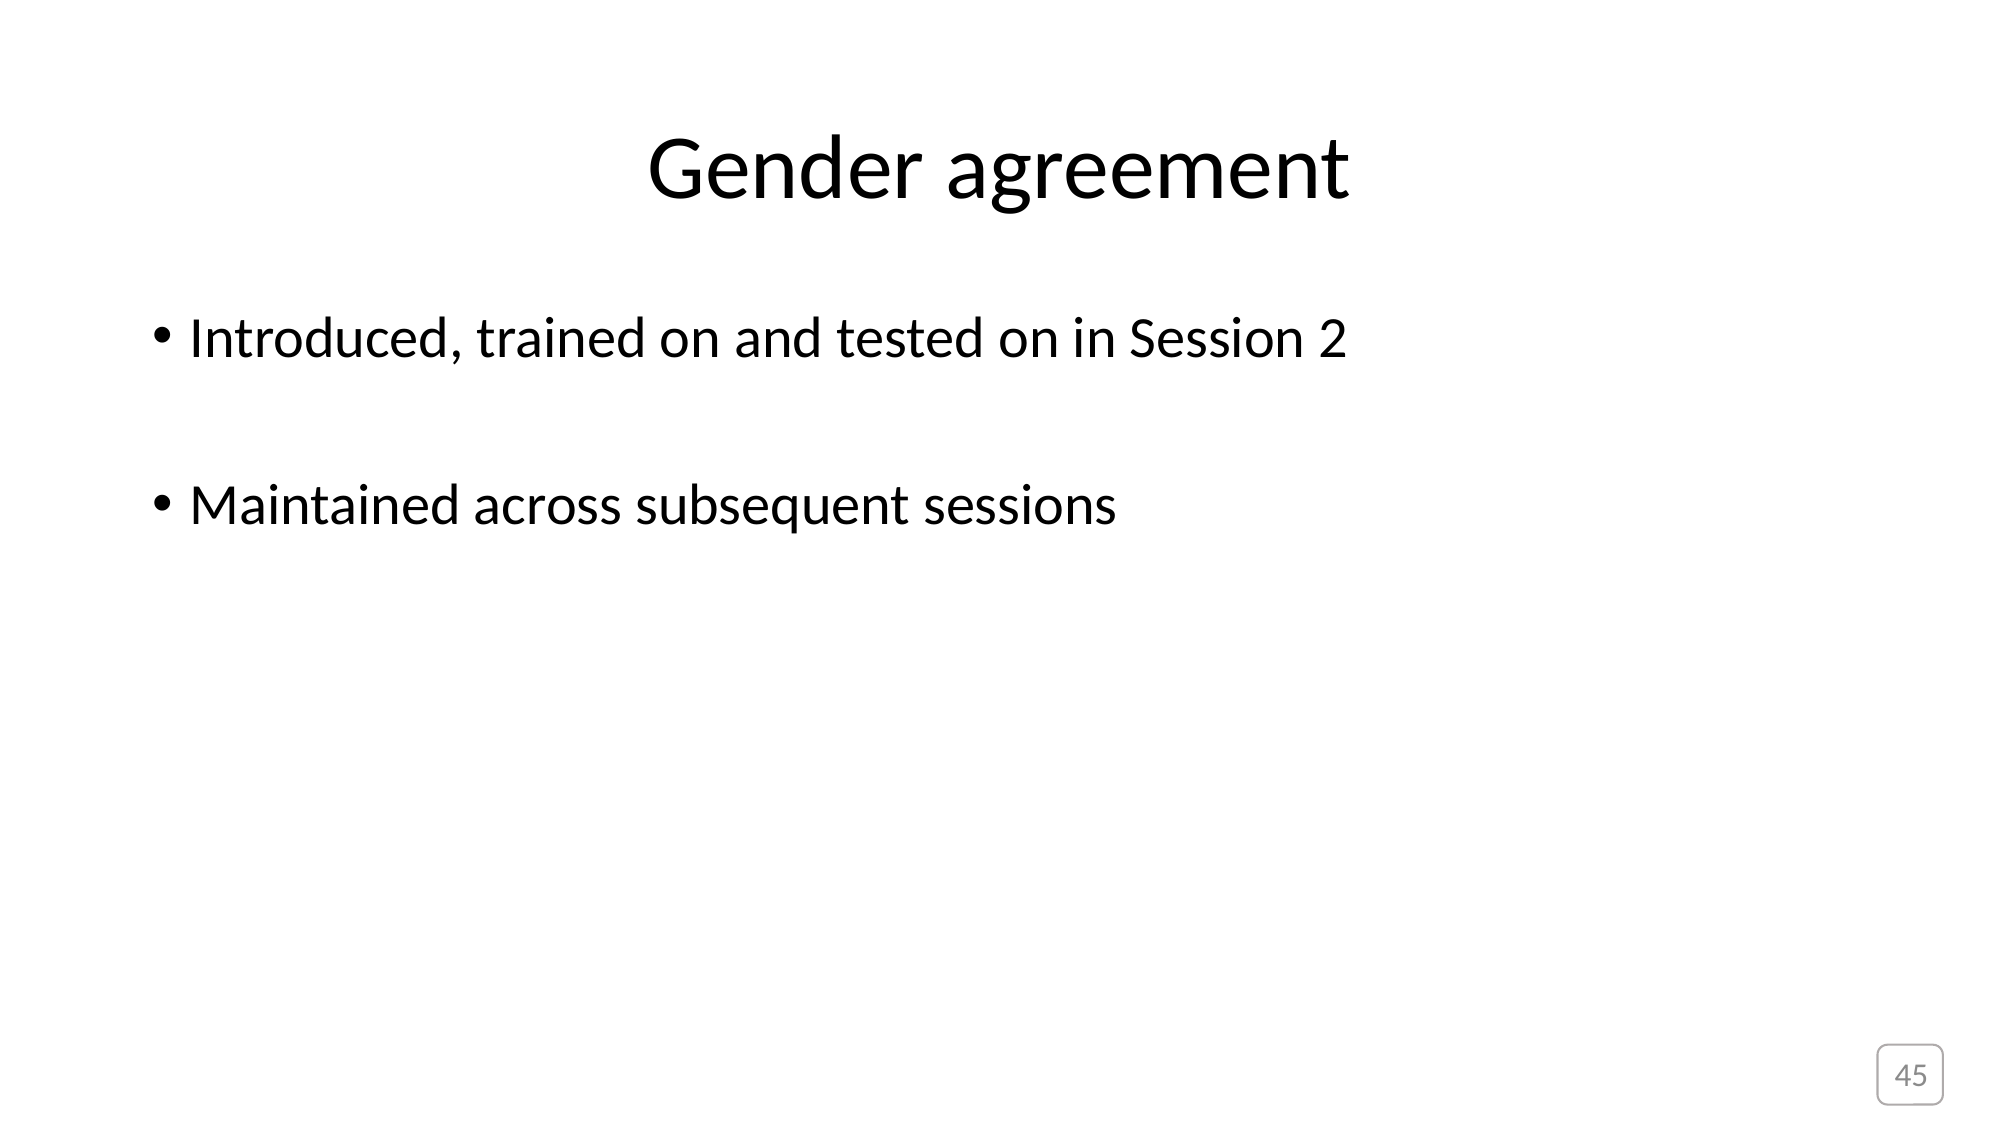

# Gender agreement
Introduced, trained on and tested on in Session 2

Maintained across subsequent sessions

45